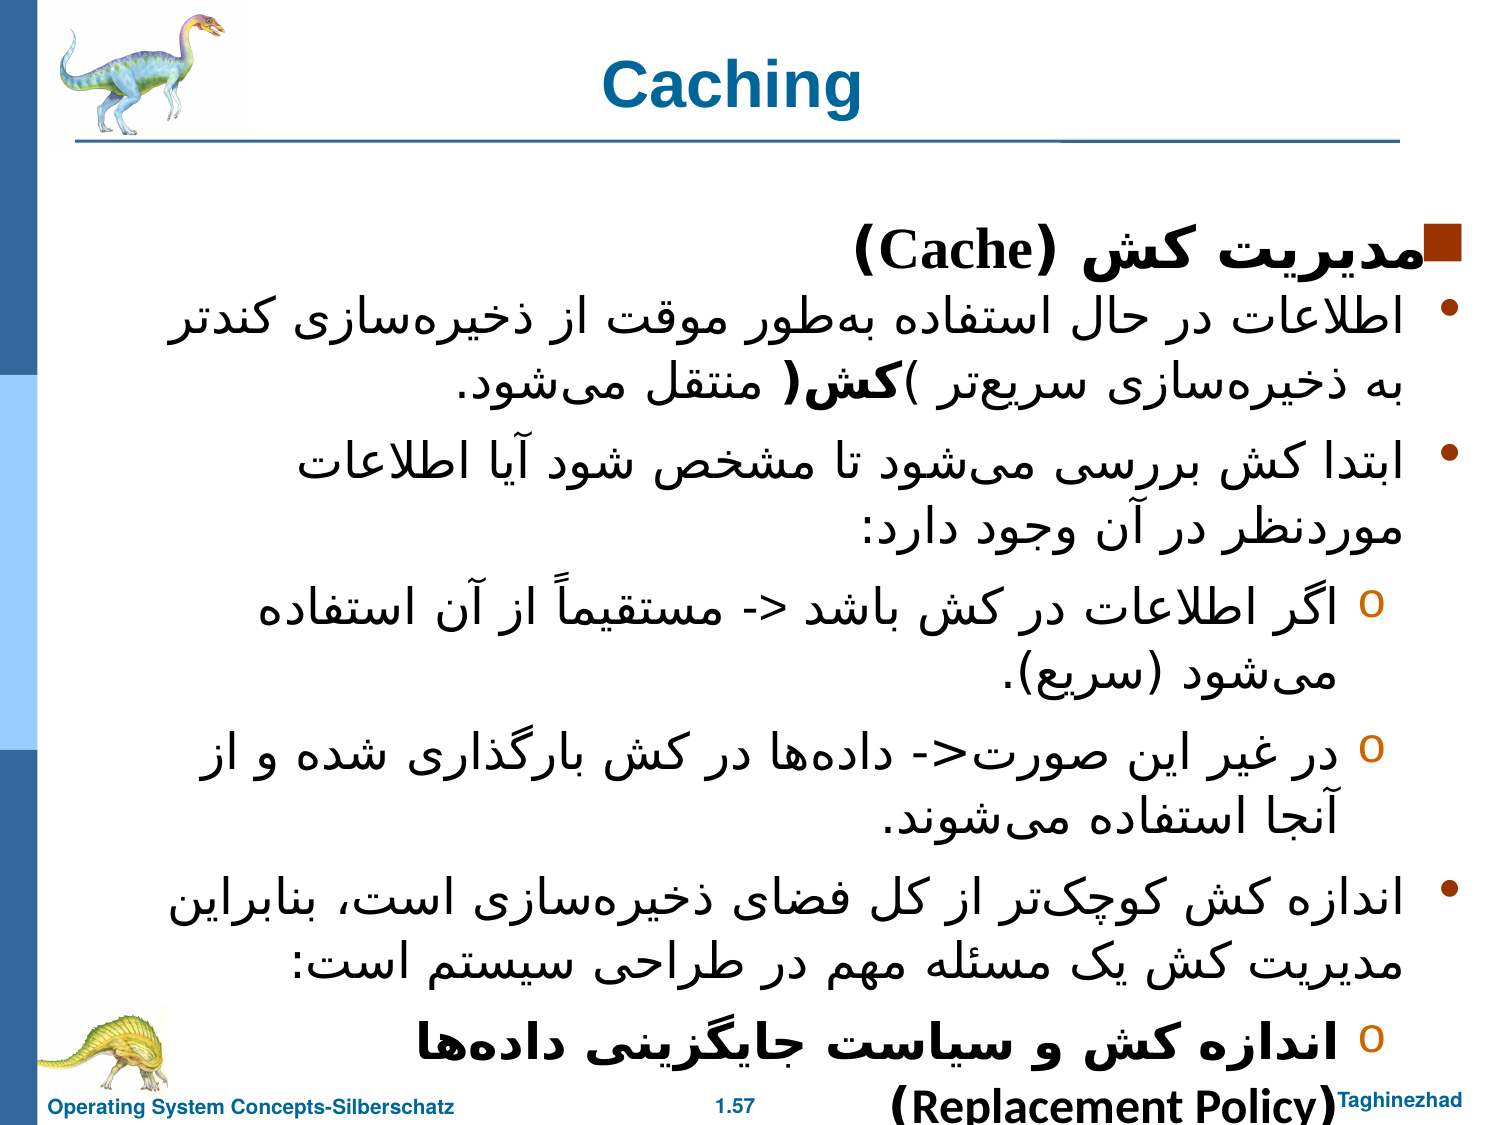

Caching
مدیریت کش (Cache)
اطلاعات در حال استفاده به‌طور موقت از ذخیره‌سازی کندتر به ذخیره‌سازی سریع‌تر )کش( منتقل می‌شود.
ابتدا کش بررسی می‌شود تا مشخص شود آیا اطلاعات موردنظر در آن وجود دارد:
اگر اطلاعات در کش باشد <- مستقیماً از آن استفاده می‌شود (سریع).
در غیر این صورت<- داده‌ها در کش بارگذاری شده و از آنجا استفاده می‌شوند.
اندازه کش کوچک‌تر از کل فضای ذخیره‌سازی است، بنابراین مدیریت کش یک مسئله مهم در طراحی سیستم است:
اندازه کش و سیاست جایگزینی داده‌ها (Replacement Policy)